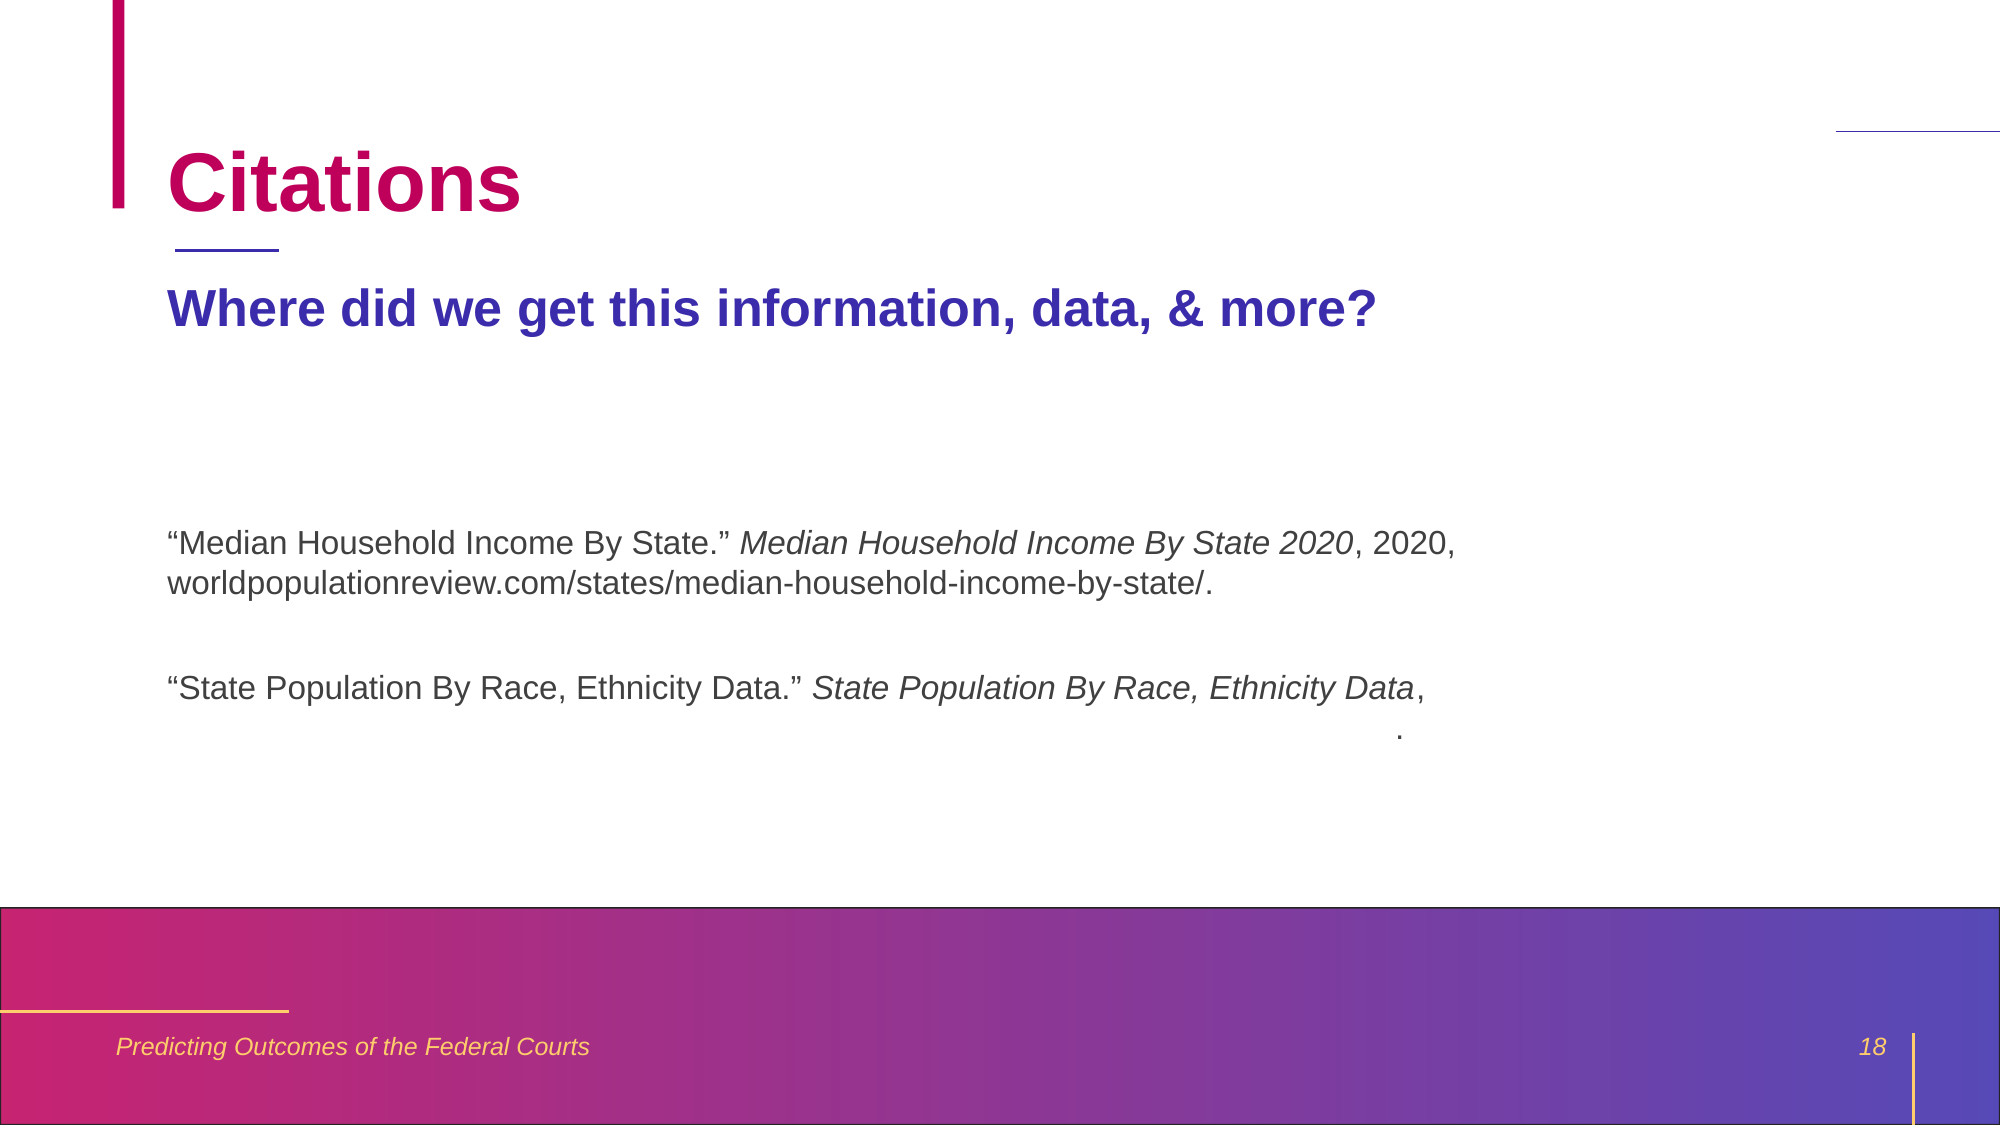

# Citations

Where did we get this information, data, & more?
“Median Household Income By State.” Median Household Income By State 2020, 2020, worldpopulationreview.com/states/median-household-income-by-state/.

“State Population By Race, Ethnicity Data.” State Population By Race, Ethnicity Data, www.governing.com/gov-data/census/state-minority-population-data-estimates.html.

Predicting Outcomes of the Federal Courts
18